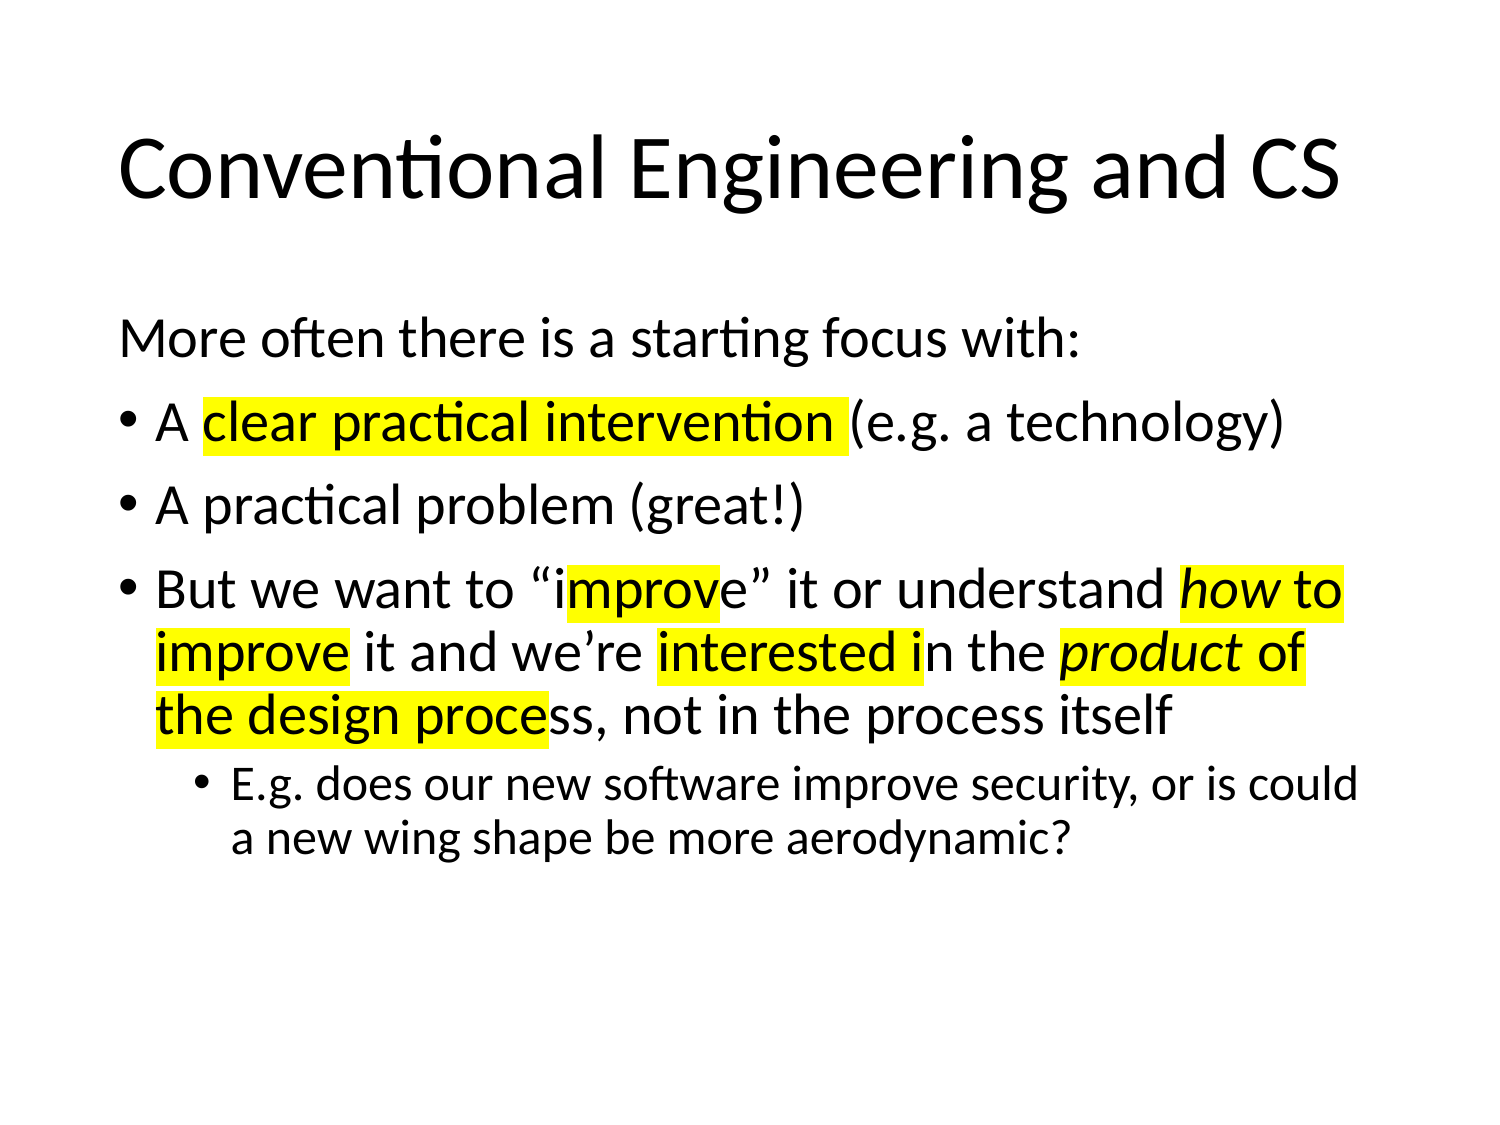

# Conventional Engineering and CS
More often there is a starting focus with:
A clear practical intervention (e.g. a technology)
A practical problem (great!)
But we want to “improve” it or understand how to improve it and we’re interested in the product of the design process, not in the process itself
E.g. does our new software improve security, or is could a new wing shape be more aerodynamic?